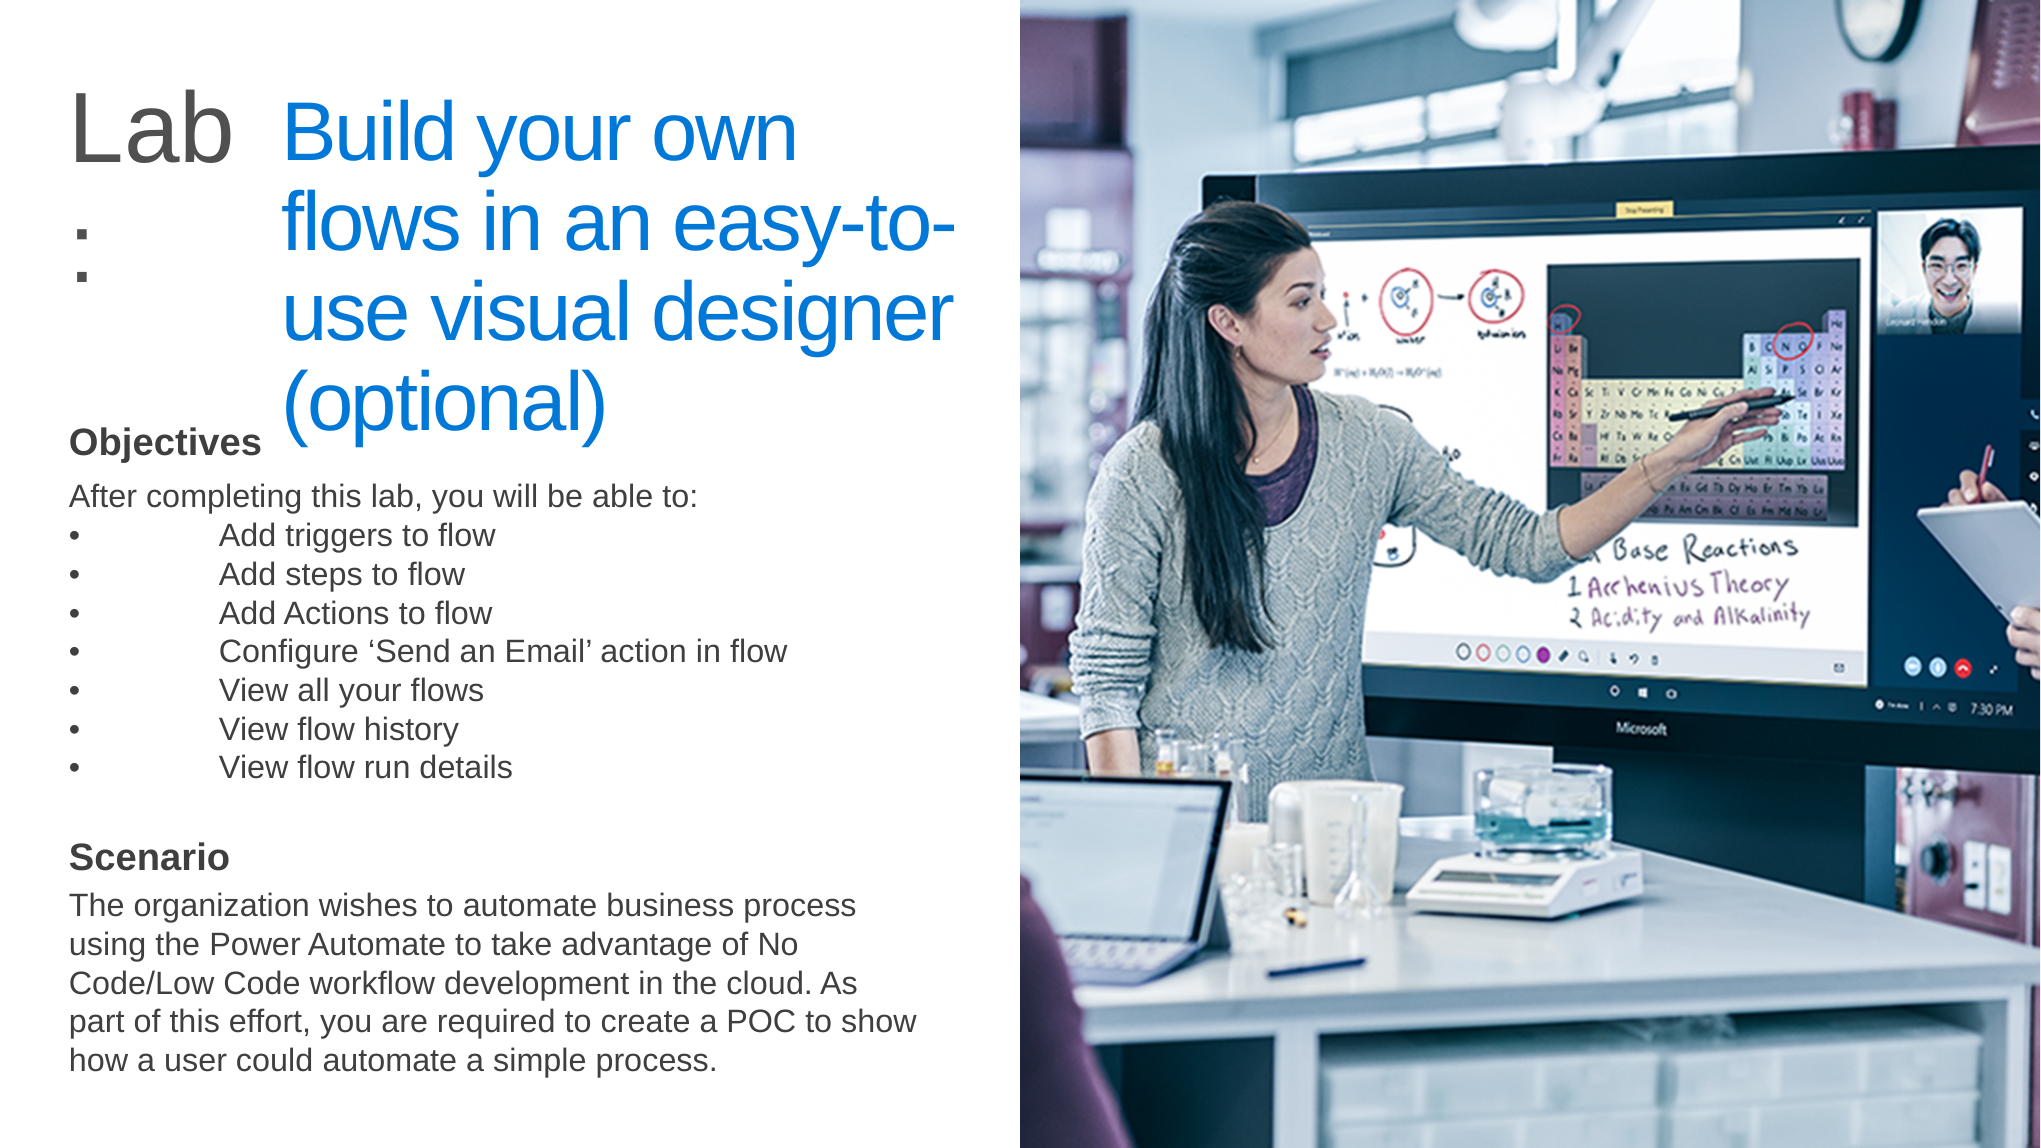

# Build your own flows in an easy-to-use visual designer (optional)
Objectives
After completing this lab, you will be able to:
•	Add triggers to flow
•	Add steps to flow
•	Add Actions to flow
•	Configure ‘Send an Email’ action in flow
•	View all your flows
•	View flow history
•	View flow run details

Scenario
The organization wishes to automate business process using the Power Automate to take advantage of No Code/Low Code workflow development in the cloud. As part of this effort, you are required to create a POC to show how a user could automate a simple process.